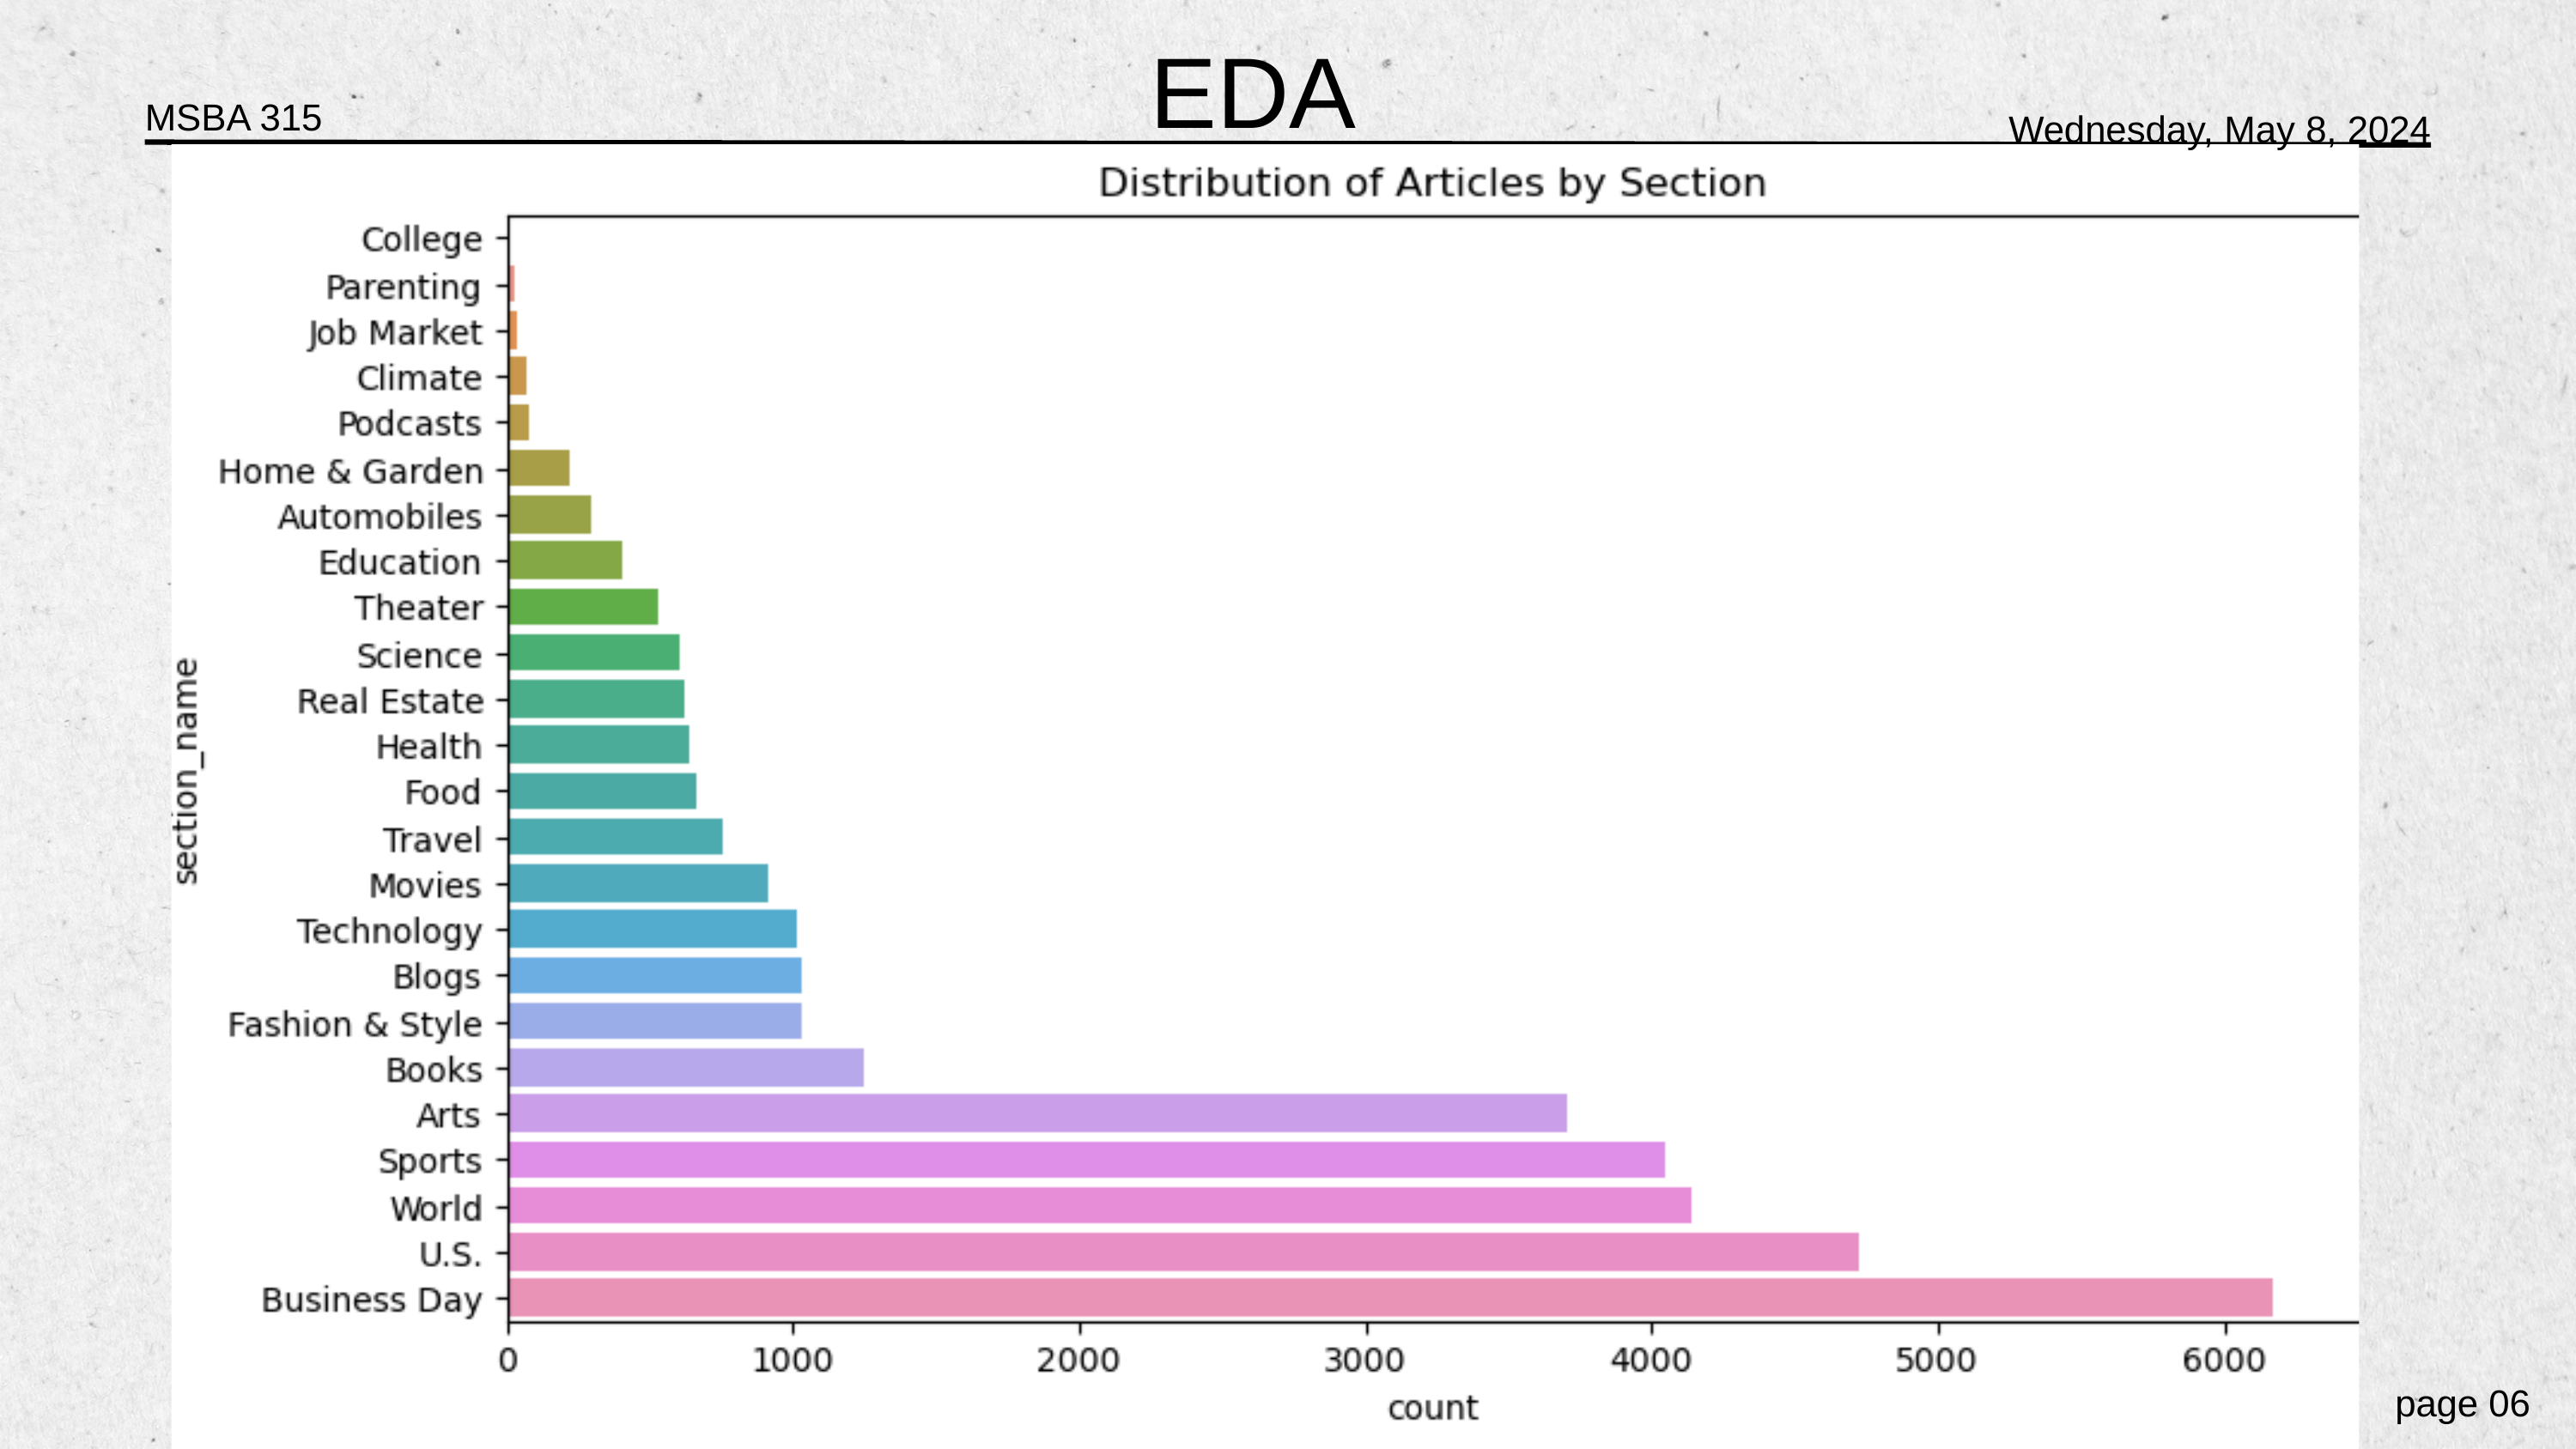

EDA
MSBA 315

Wednesday, May 8, 2024

page 06